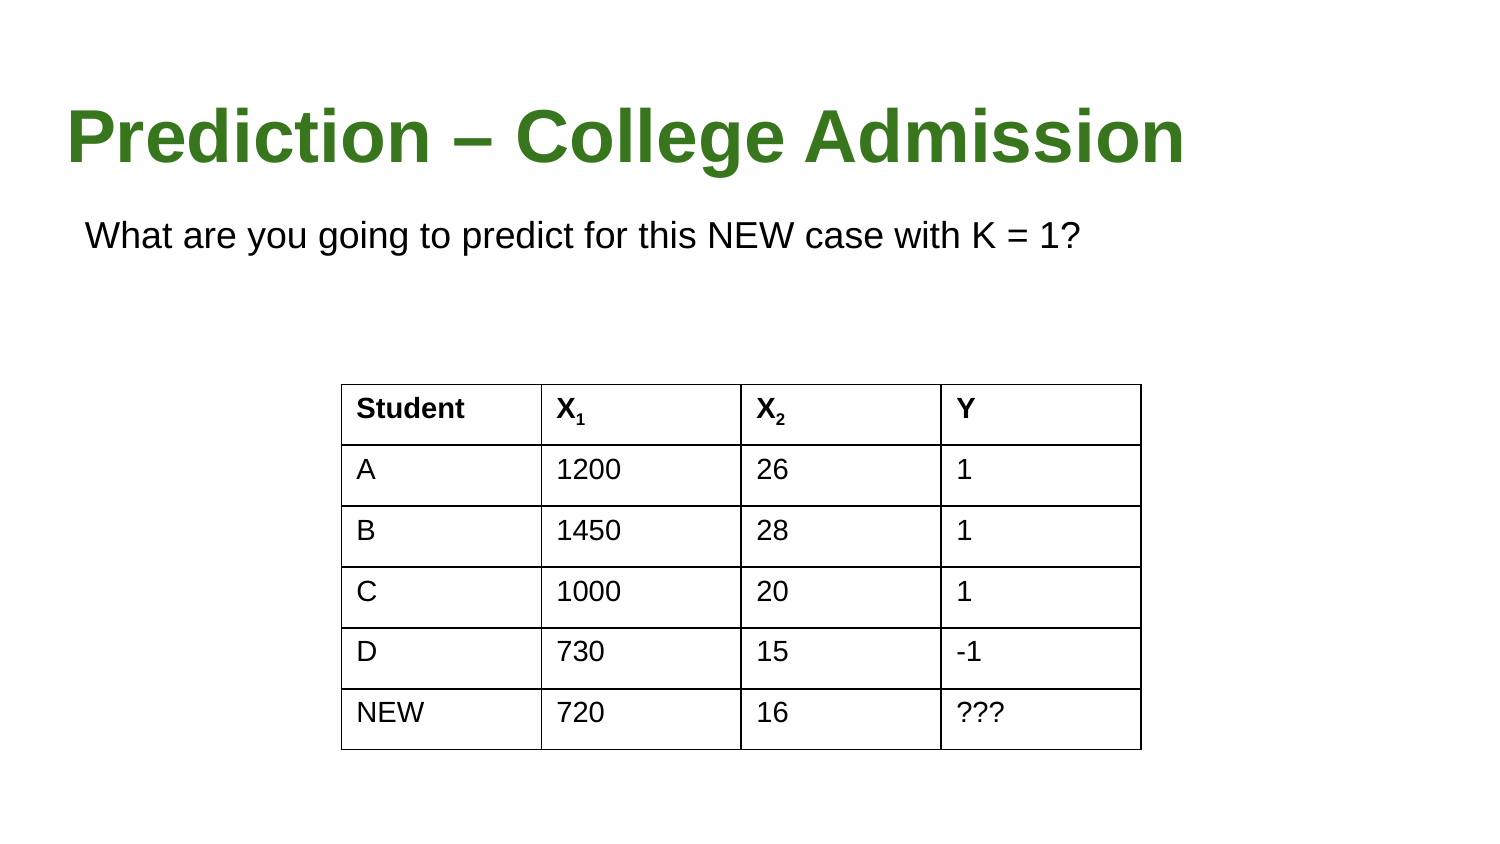

# Prediction – College Admission
What are you going to predict for this NEW case with K = 1?
| Student | X1 | X2 | Y |
| --- | --- | --- | --- |
| A | 1200 | 26 | 1 |
| B | 1450 | 28 | 1 |
| C | 1000 | 20 | 1 |
| D | 730 | 15 | -1 |
| NEW | 720 | 16 | ??? |